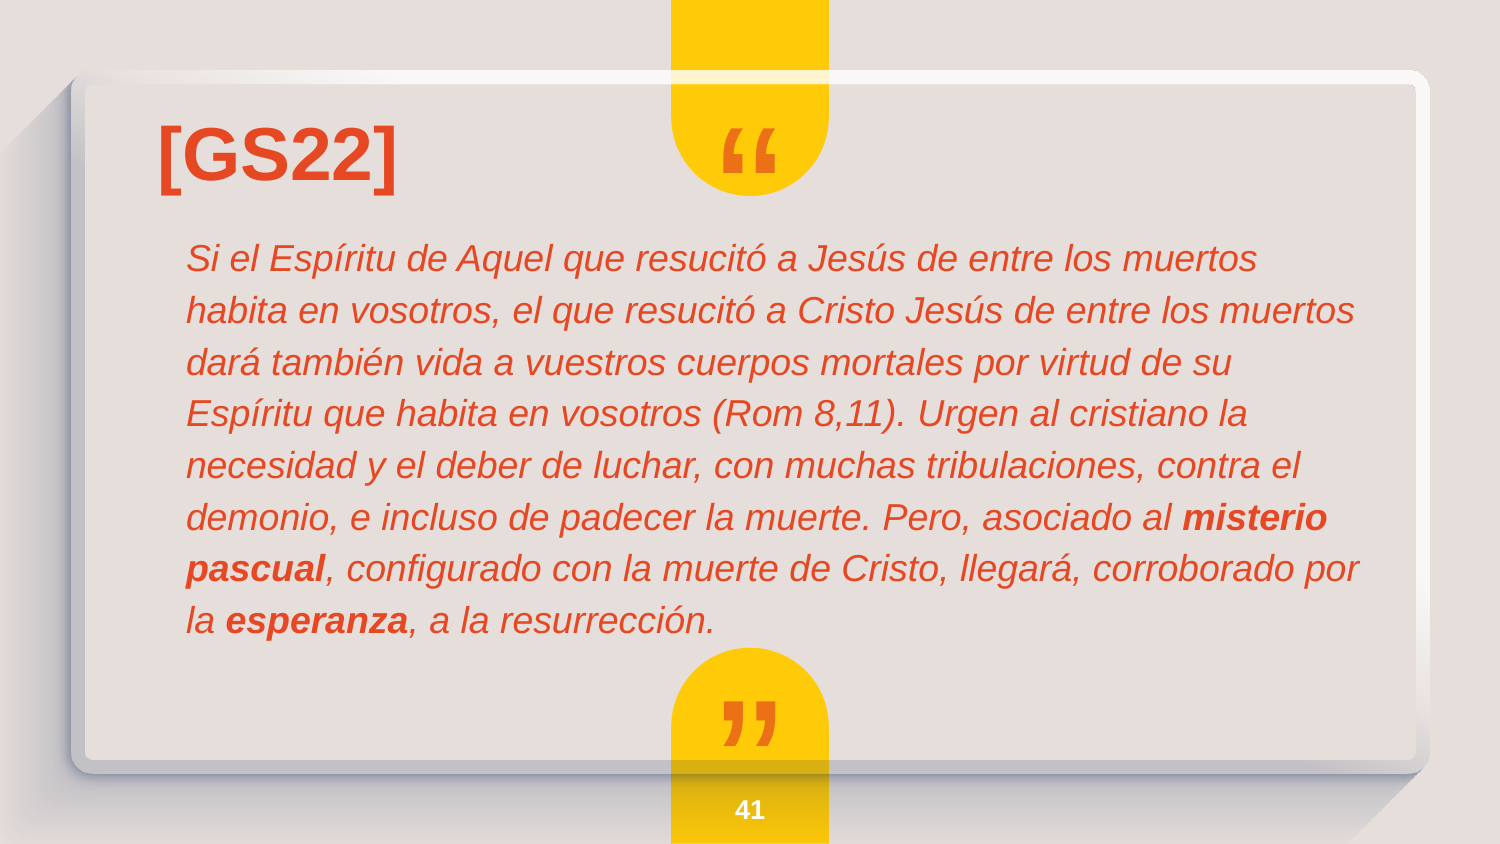

[GS22]
Si el Espíritu de Aquel que resucitó a Jesús de entre los muertos habita en vosotros, el que resucitó a Cristo Jesús de entre los muertos dará también vida a vuestros cuerpos mortales por virtud de su Espíritu que habita en vosotros (Rom 8,11). Urgen al cristiano la necesidad y el deber de luchar, con muchas tribulaciones, contra el demonio, e incluso de padecer la muerte. Pero, asociado al misterio pascual, configurado con la muerte de Cristo, llegará, corroborado por la esperanza, a la resurrección.
41